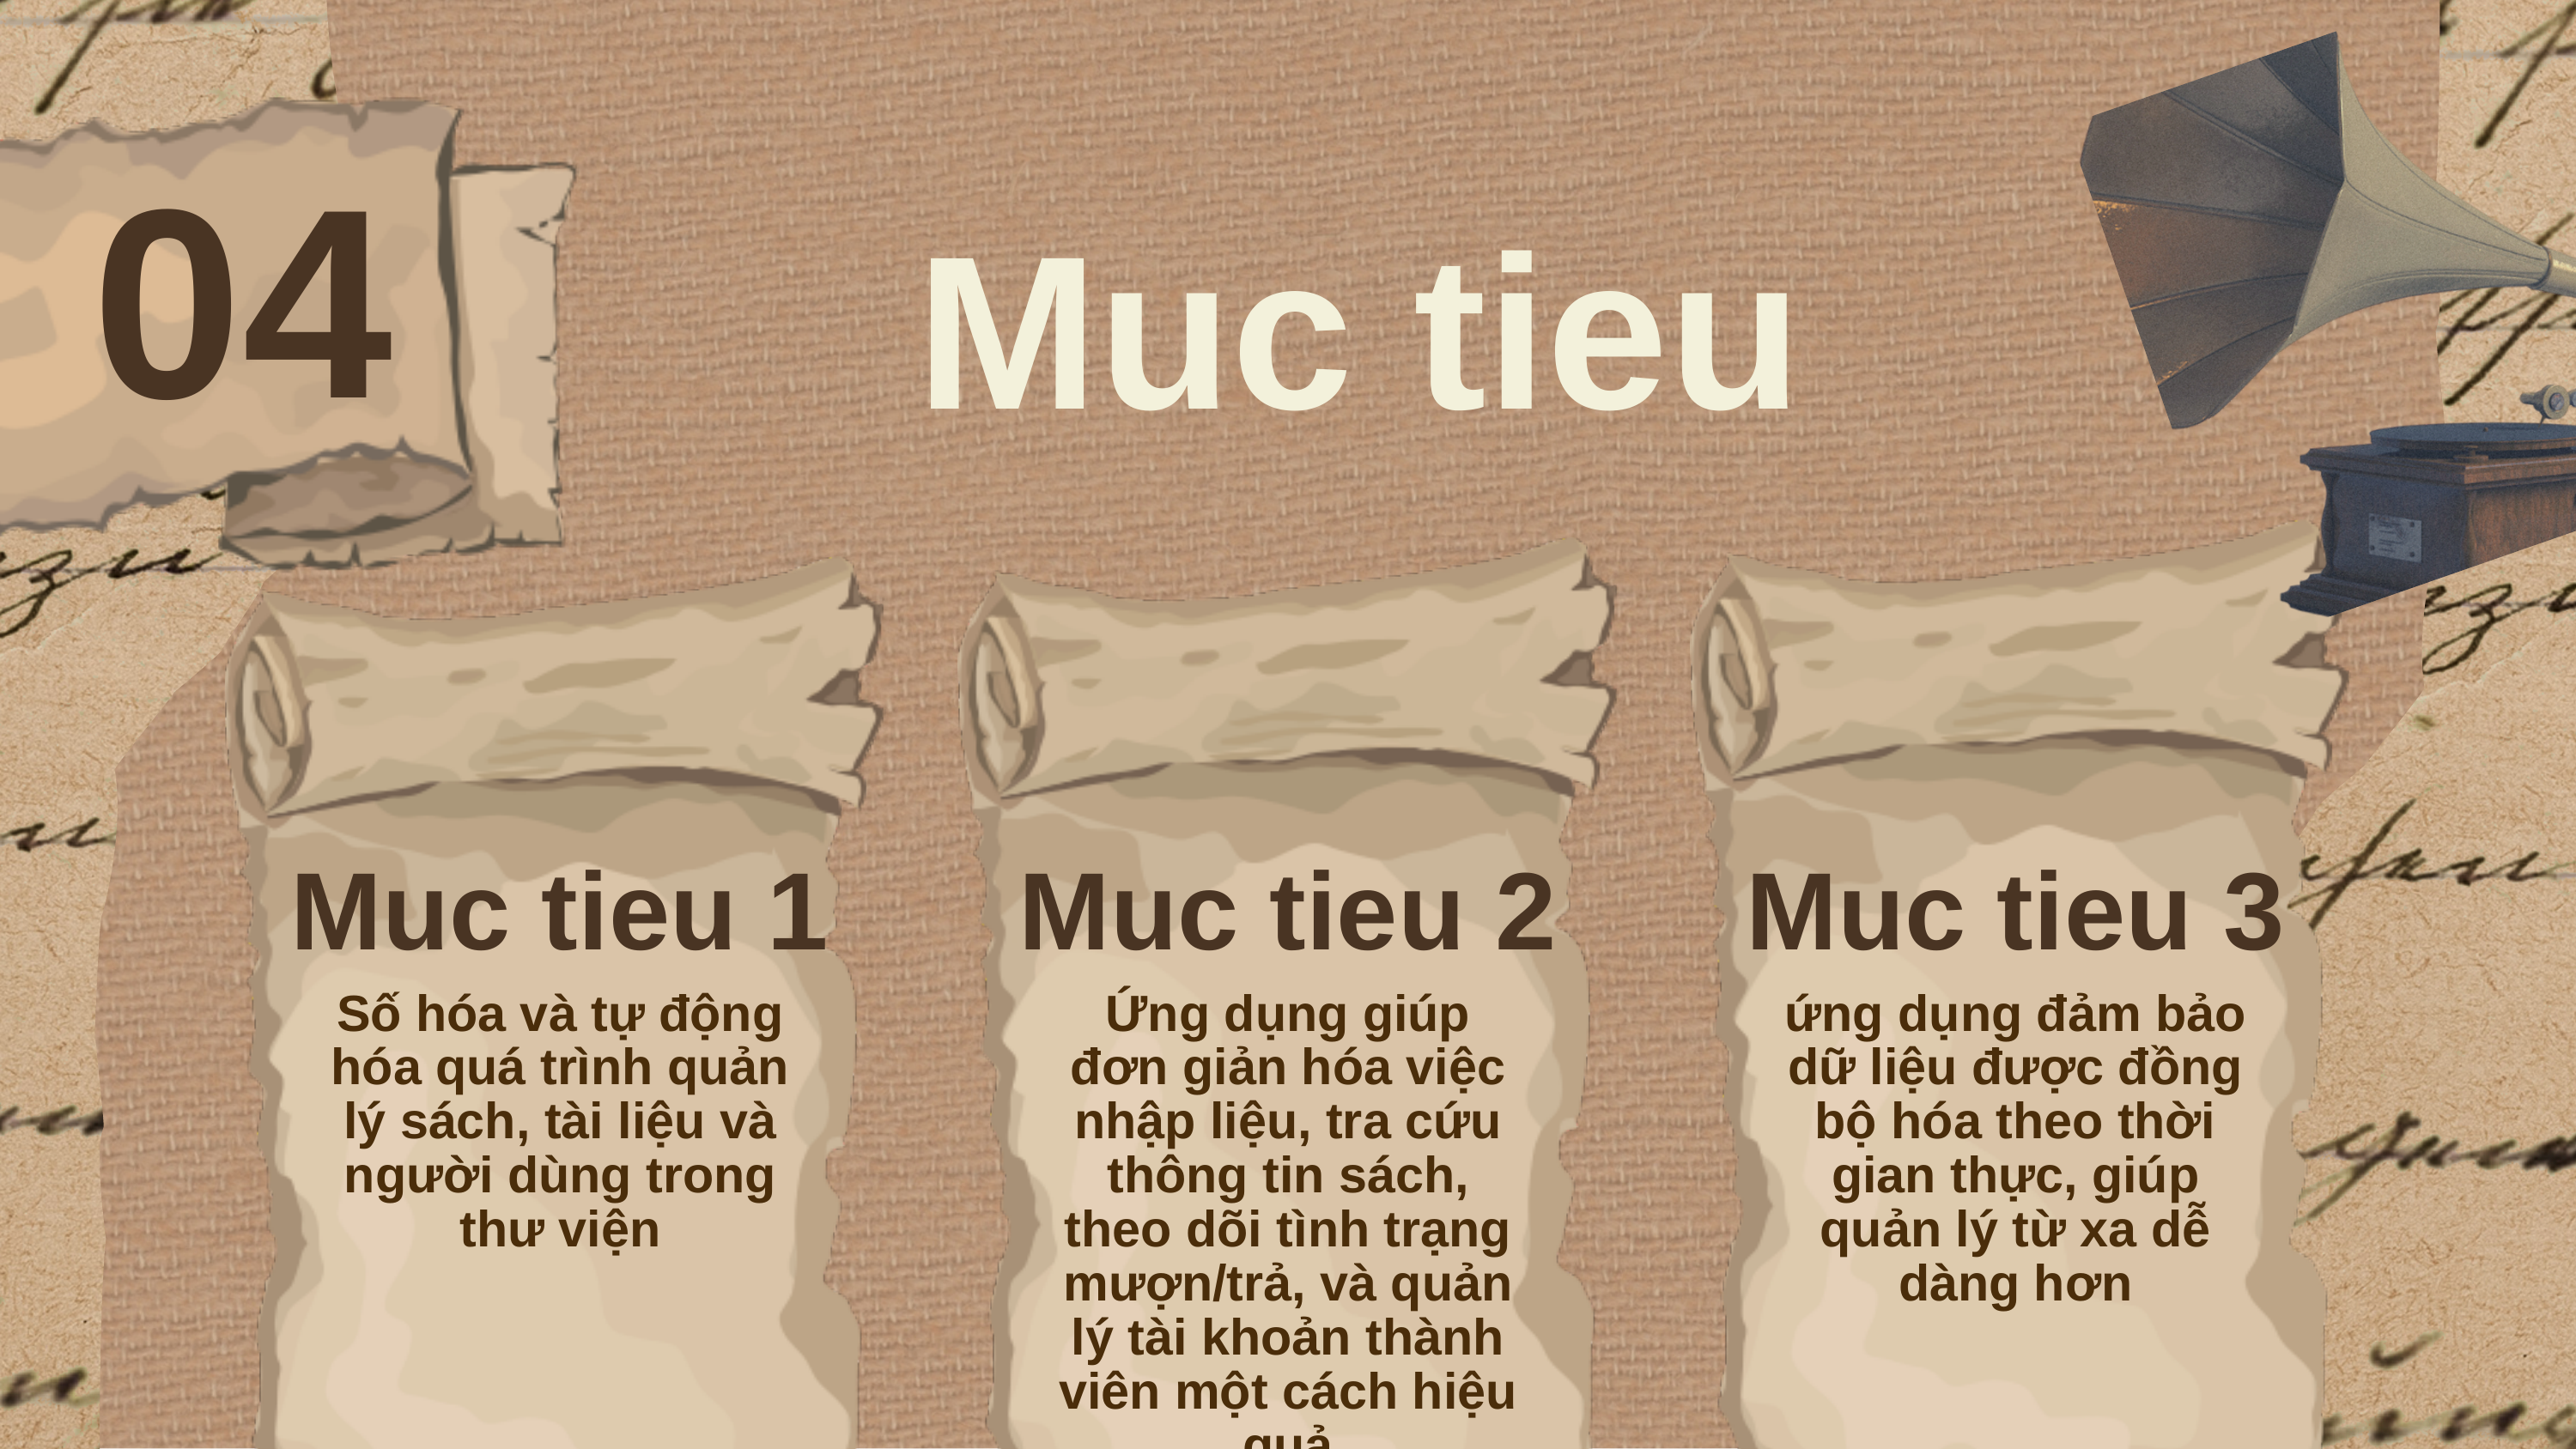

04
Muc tieu

Muc tieu 1
Muc tieu 2
Muc tieu 3
Số hóa và tự động hóa quá trình quản lý sách, tài liệu và người dùng trong thư viện
Ứng dụng giúp đơn giản hóa việc nhập liệu, tra cứu thông tin sách, theo dõi tình trạng mượn/trả, và quản lý tài khoản thành viên một cách hiệu quả
ứng dụng đảm bảo dữ liệu được đồng bộ hóa theo thời gian thực, giúp quản lý từ xa dễ dàng hơn